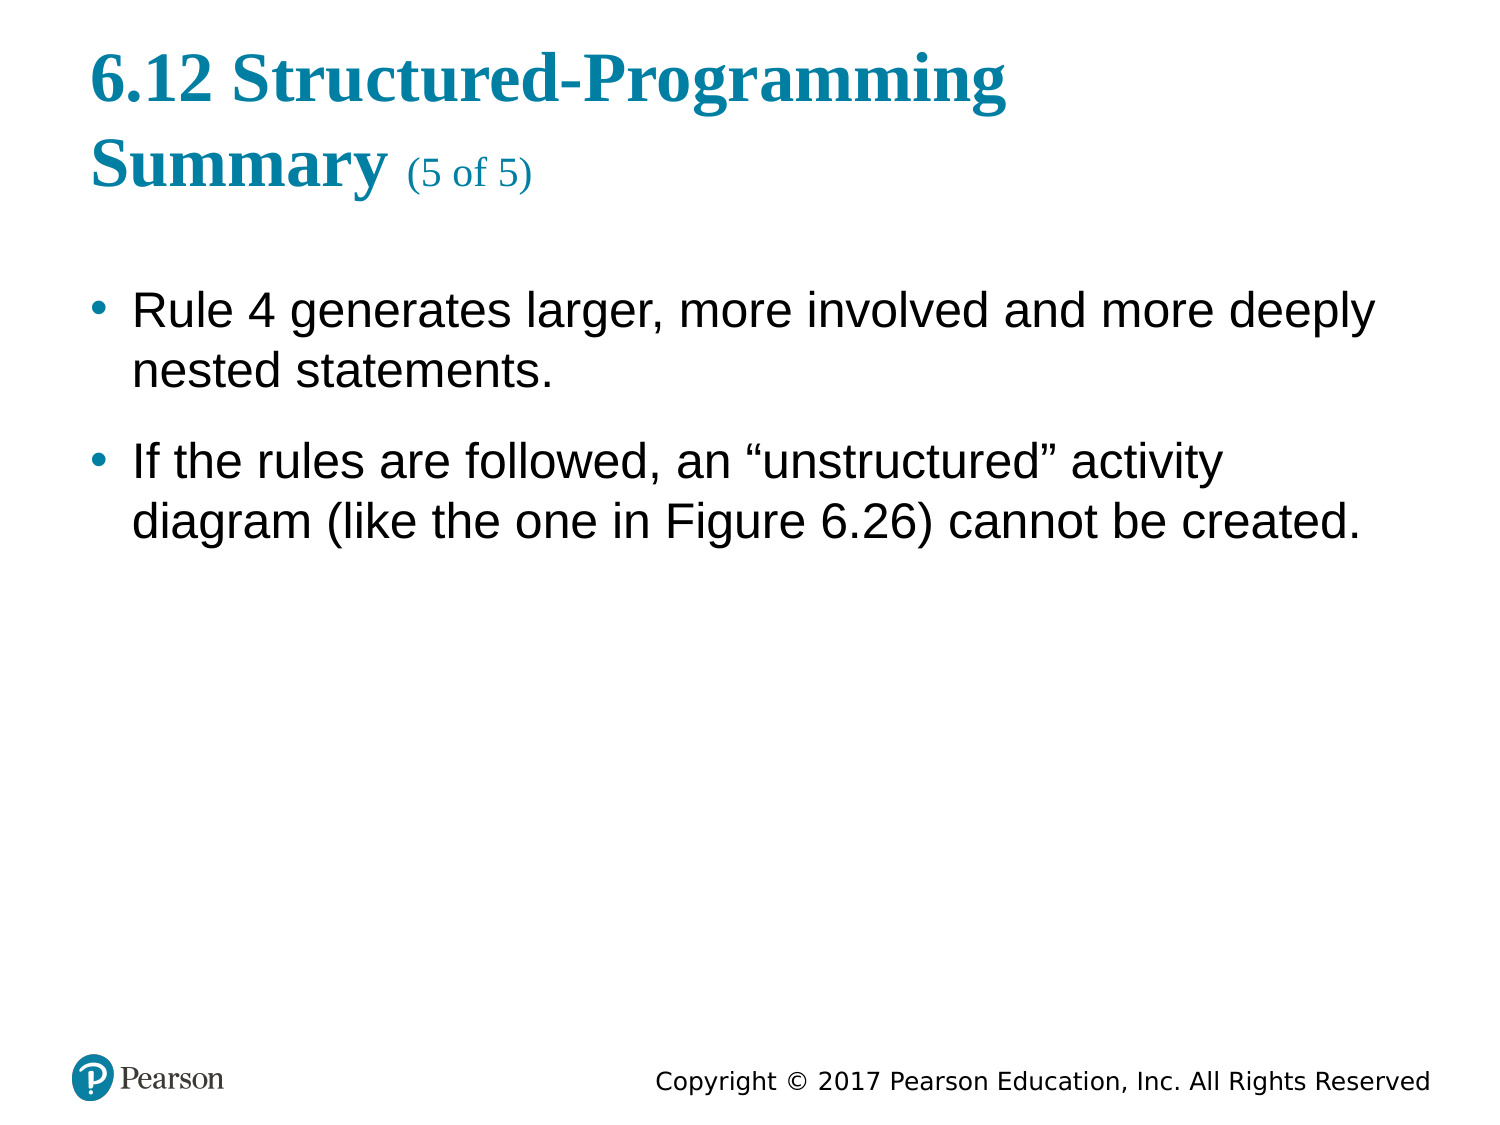

# 6.12 Structured-Programming Summary (5 of 5)
Rule 4 generates larger, more involved and more deeply nested statements.
If the rules are followed, an “unstructured” activity diagram (like the one in Figure 6.26) cannot be created.